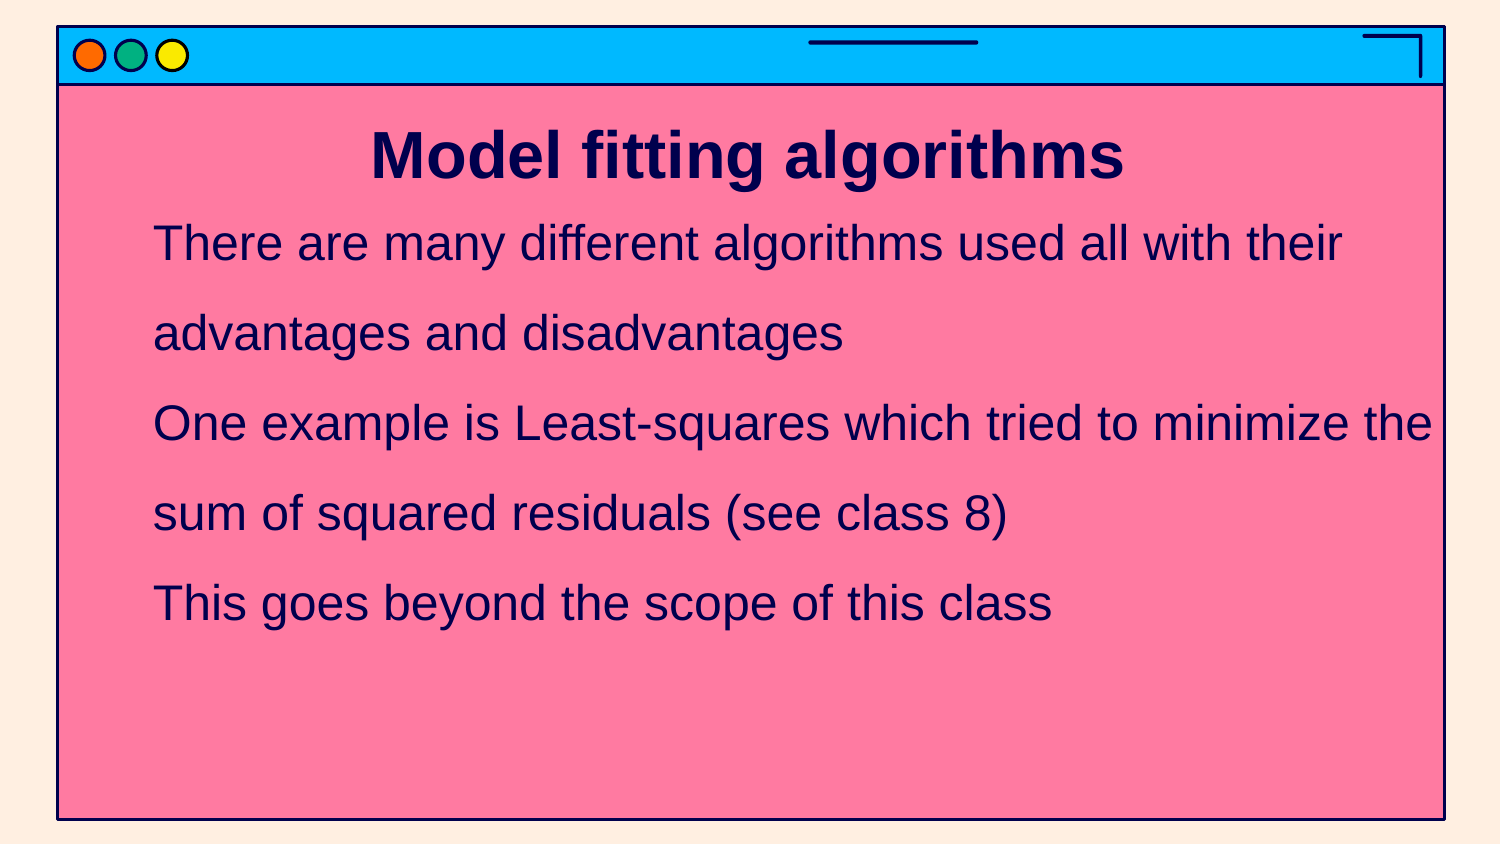

# Model fitting algorithms
There are many different algorithms used all with their advantages and disadvantages
One example is Least-squares which tried to minimize the sum of squared residuals (see class 8)
This goes beyond the scope of this class